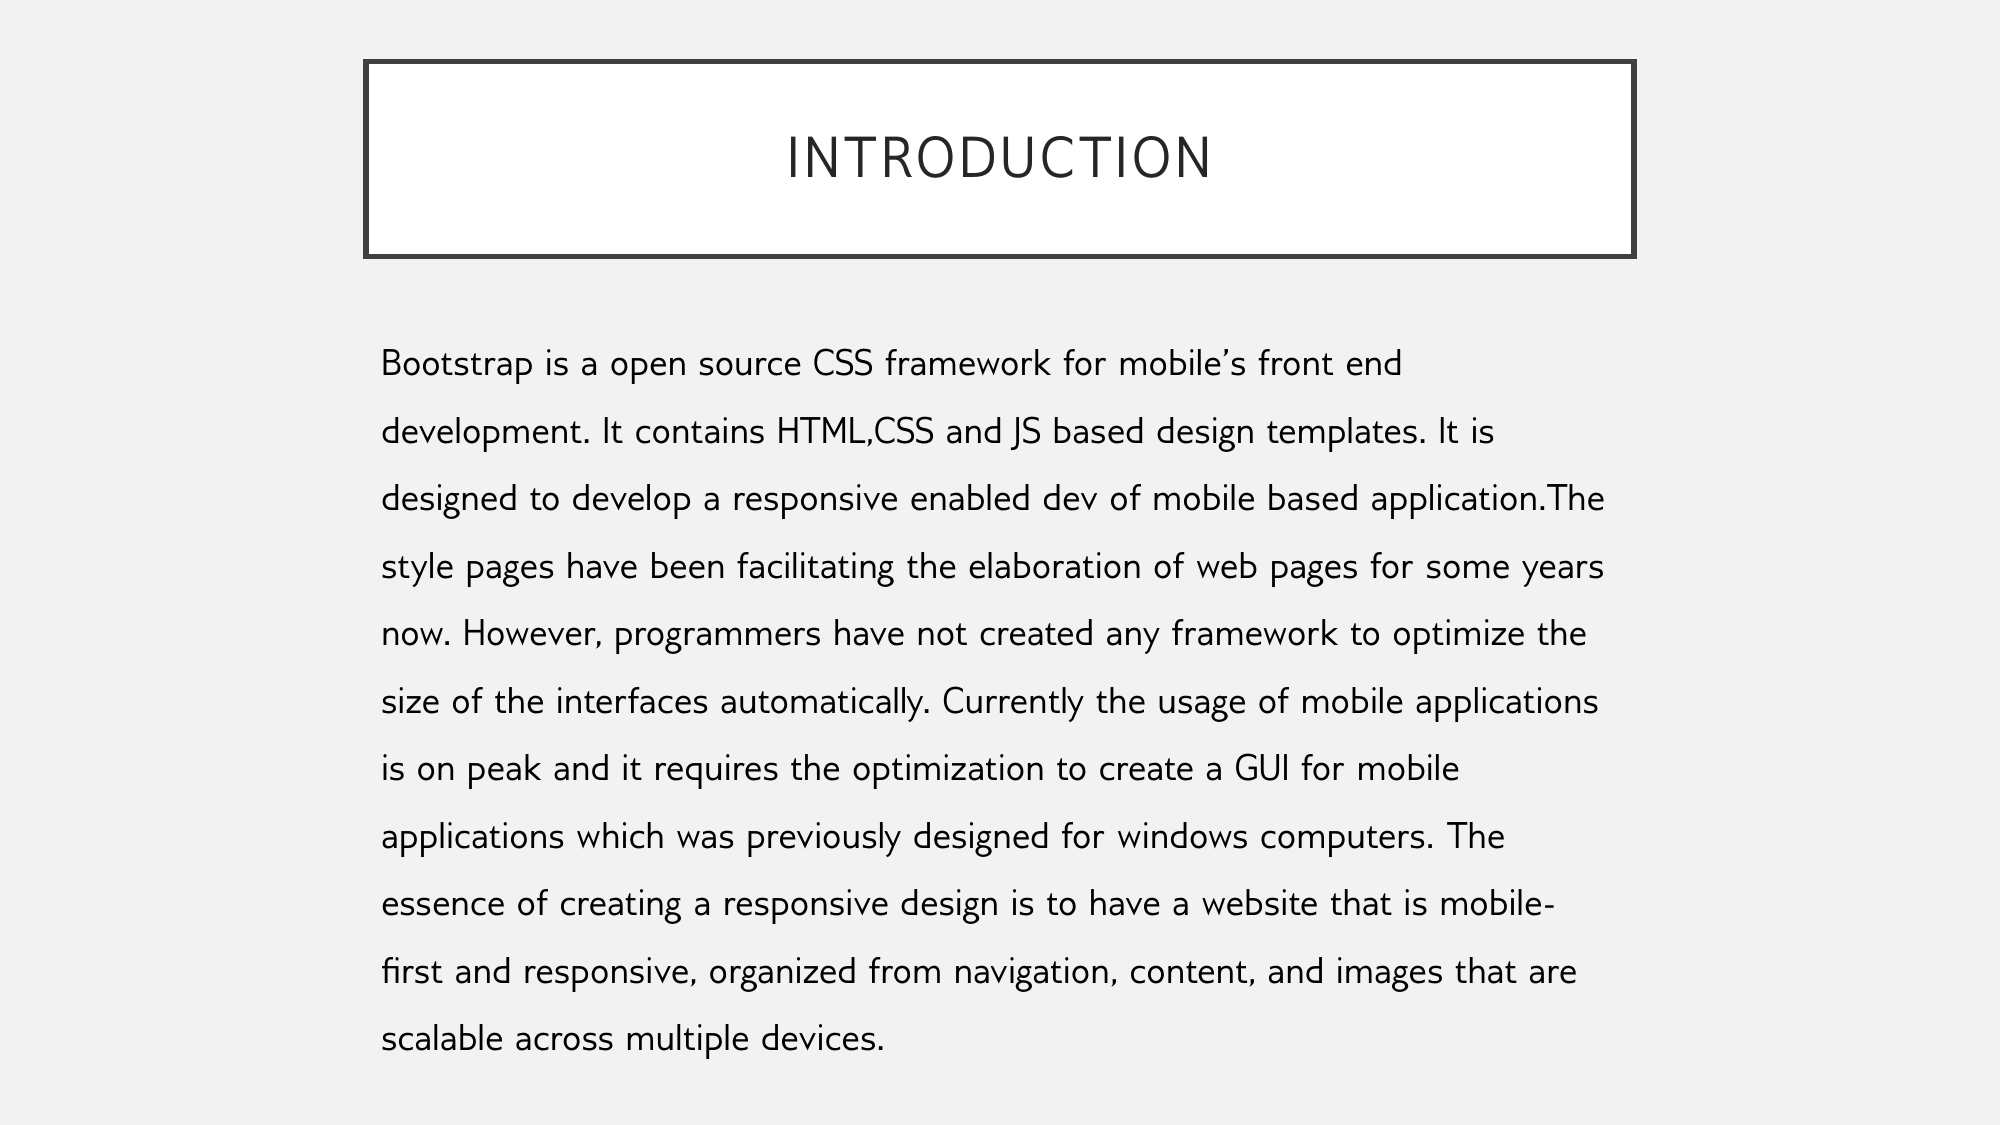

# INTRODUCTION
Bootstrap is a open source CSS framework for mobile’s front end development. It contains HTML,CSS and JS based design templates. It is designed to develop a responsive enabled dev of mobile based application.The style pages have been facilitating the elaboration of web pages for some years now. However, programmers have not created any framework to optimize the size of the interfaces automatically. Currently the usage of mobile applications is on peak and it requires the optimization to create a GUI for mobile applications which was previously designed for windows computers. The essence of creating a responsive design is to have a website that is mobile-first and responsive, organized from navigation, content, and images that are scalable across multiple devices.